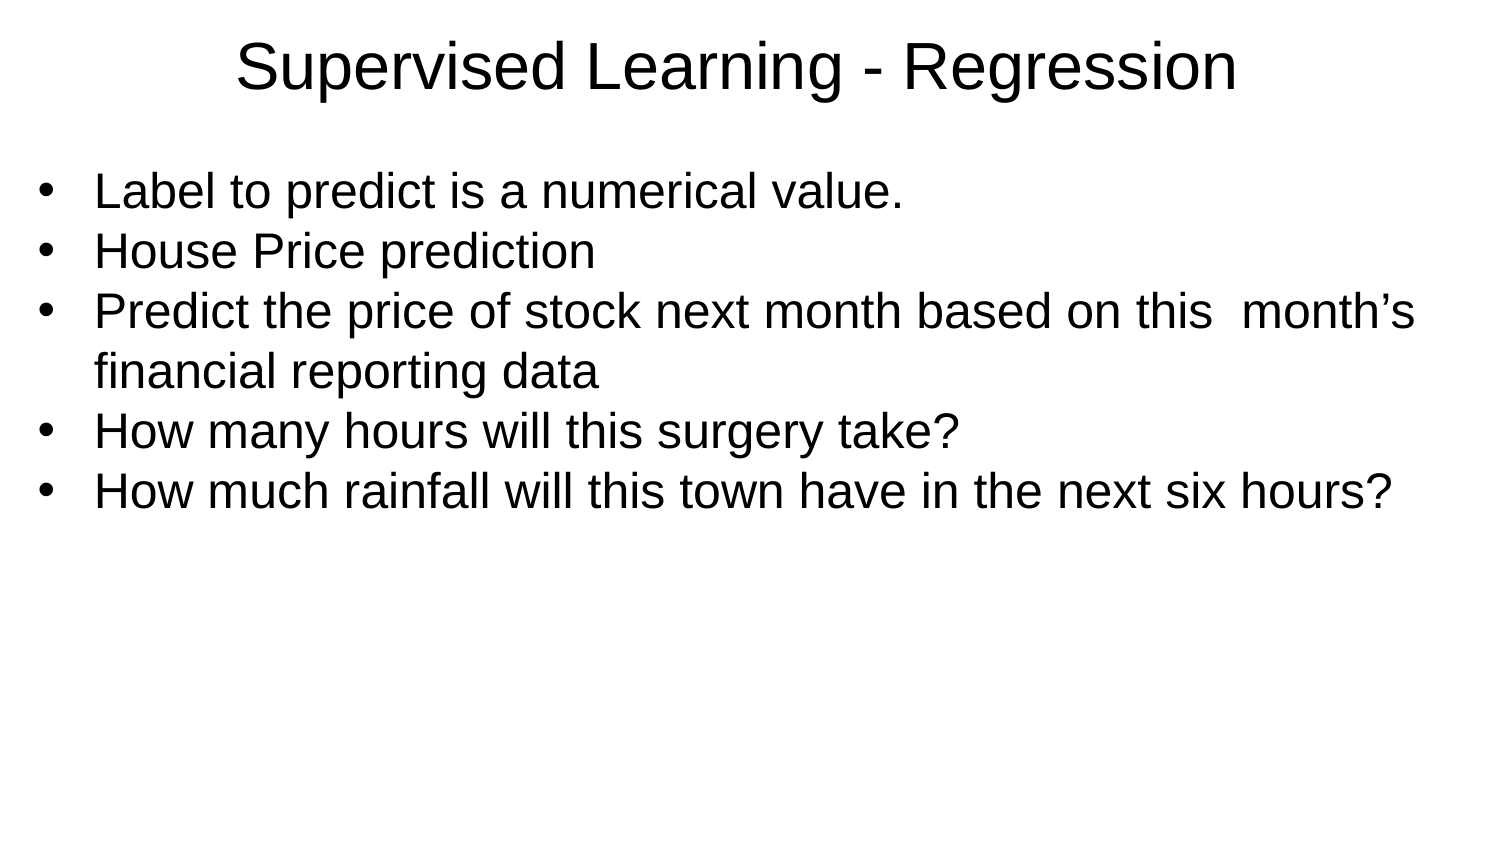

# Supervised Learning - Regression
Label to predict is a numerical value.
House Price prediction
Predict the price of stock next month based on this  month’s financial reporting data
How many hours will this surgery take?
How much rainfall will this town have in the next six hours?